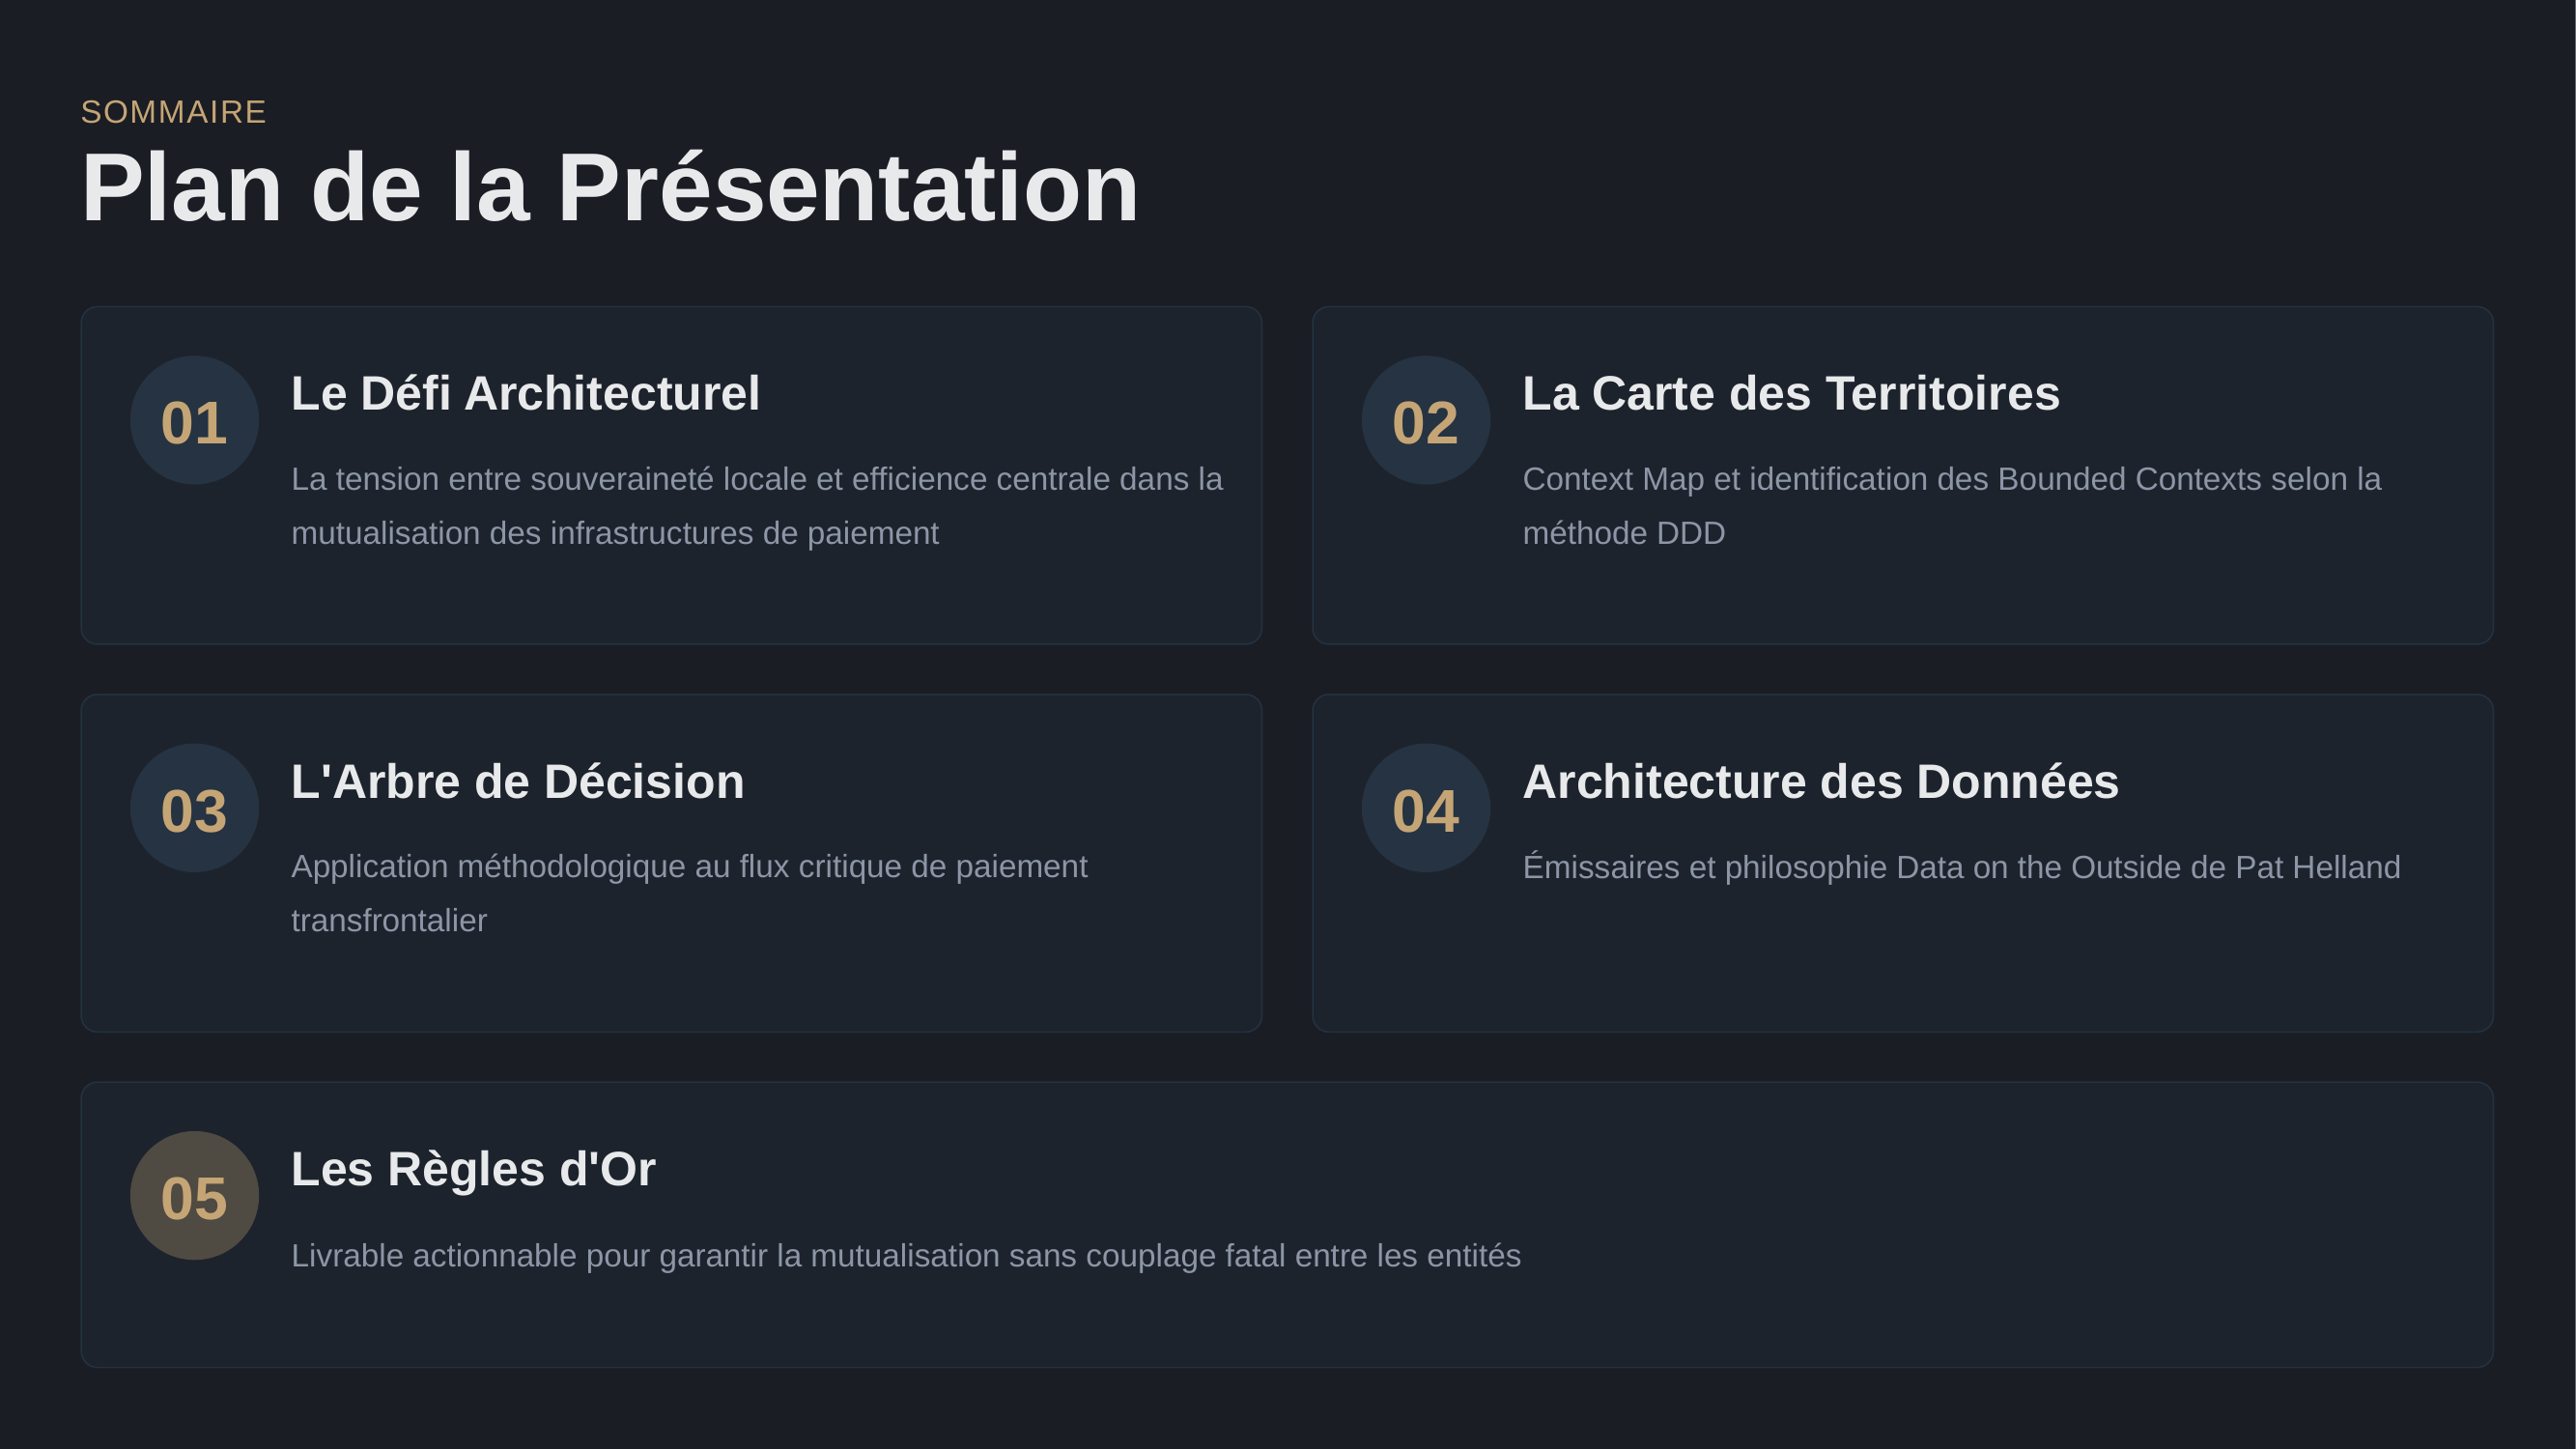

SOMMAIRE
Plan de la Présentation

Le Défi Architecturel

La Carte des Territoires
01
02
La tension entre souveraineté locale et efficience centrale dans la mutualisation des infrastructures de paiement
Context Map et identification des Bounded Contexts selon la méthode DDD

L'Arbre de Décision

Architecture des Données
03
04
Application méthodologique au flux critique de paiement transfrontalier
Émissaires et philosophie Data on the Outside de Pat Helland

Les Règles d'Or
05
Livrable actionnable pour garantir la mutualisation sans couplage fatal entre les entités